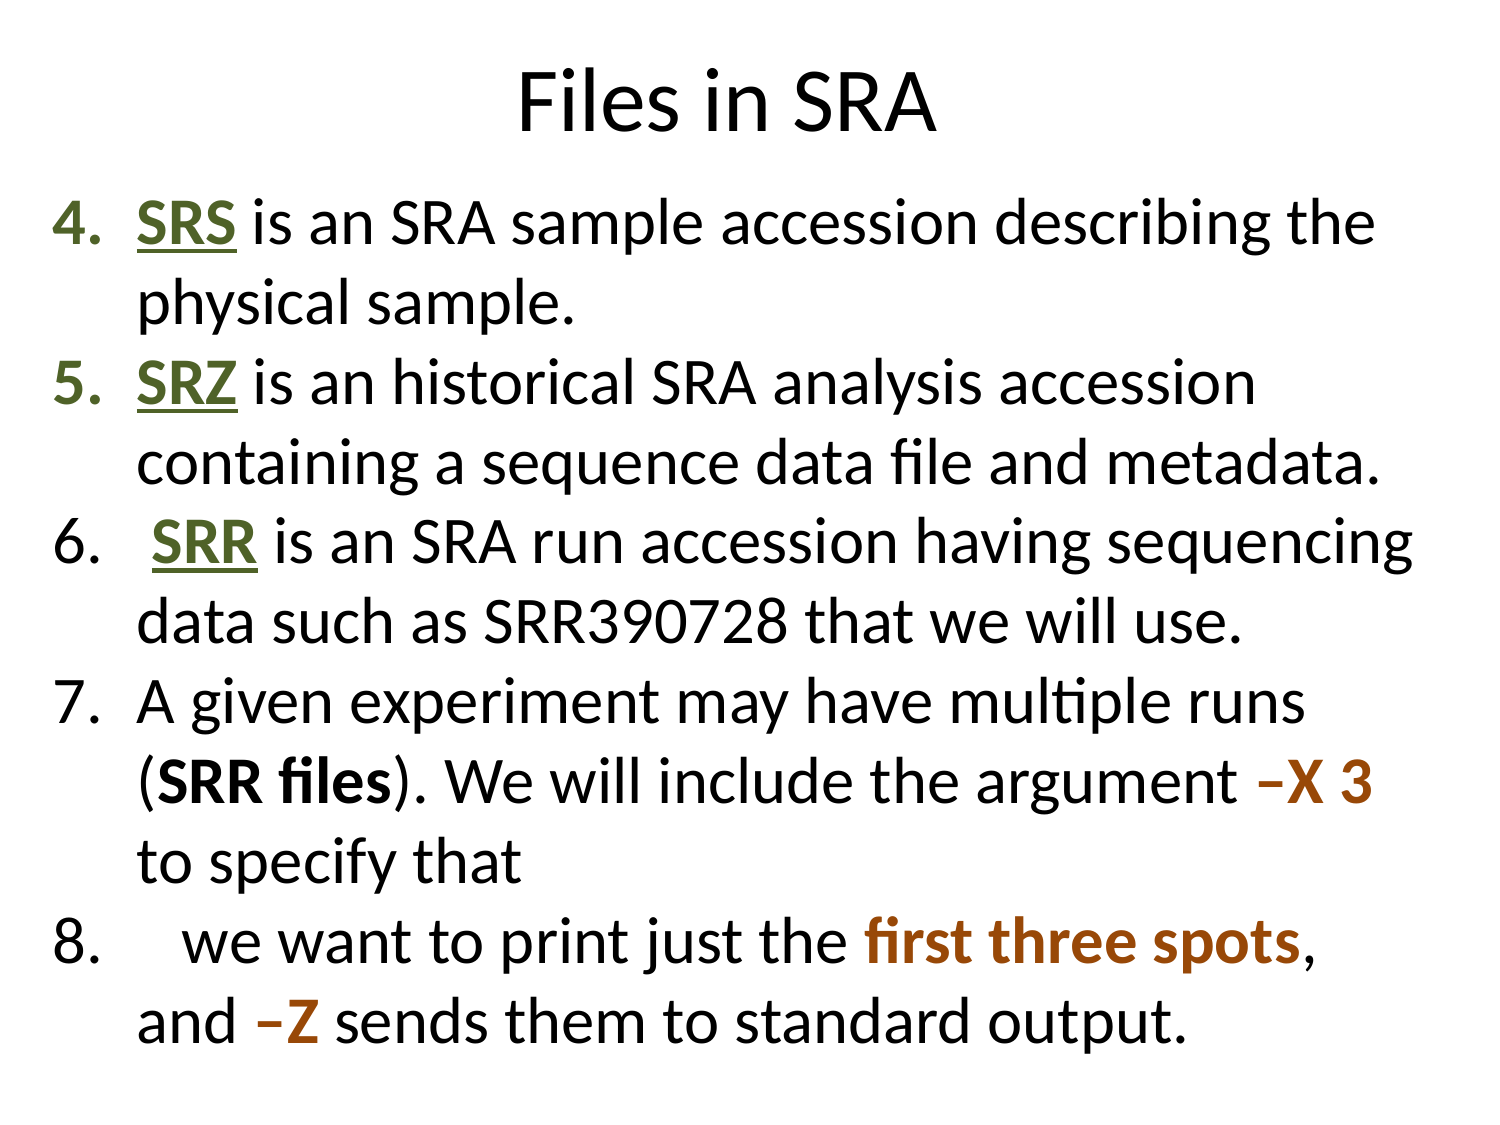

# Files in SRA
SRS is an SRA sample accession describing the physical sample.
SRZ is an historical SRA analysis accession containing a sequence data file and metadata.
 SRR is an SRA run accession having sequencing data such as SRR390728 that we will use.
A given experiment may have multiple runs (SRR files). We will include the argument –X 3 to specify that
   we want to print just the first three spots, and –Z sends them to standard output.